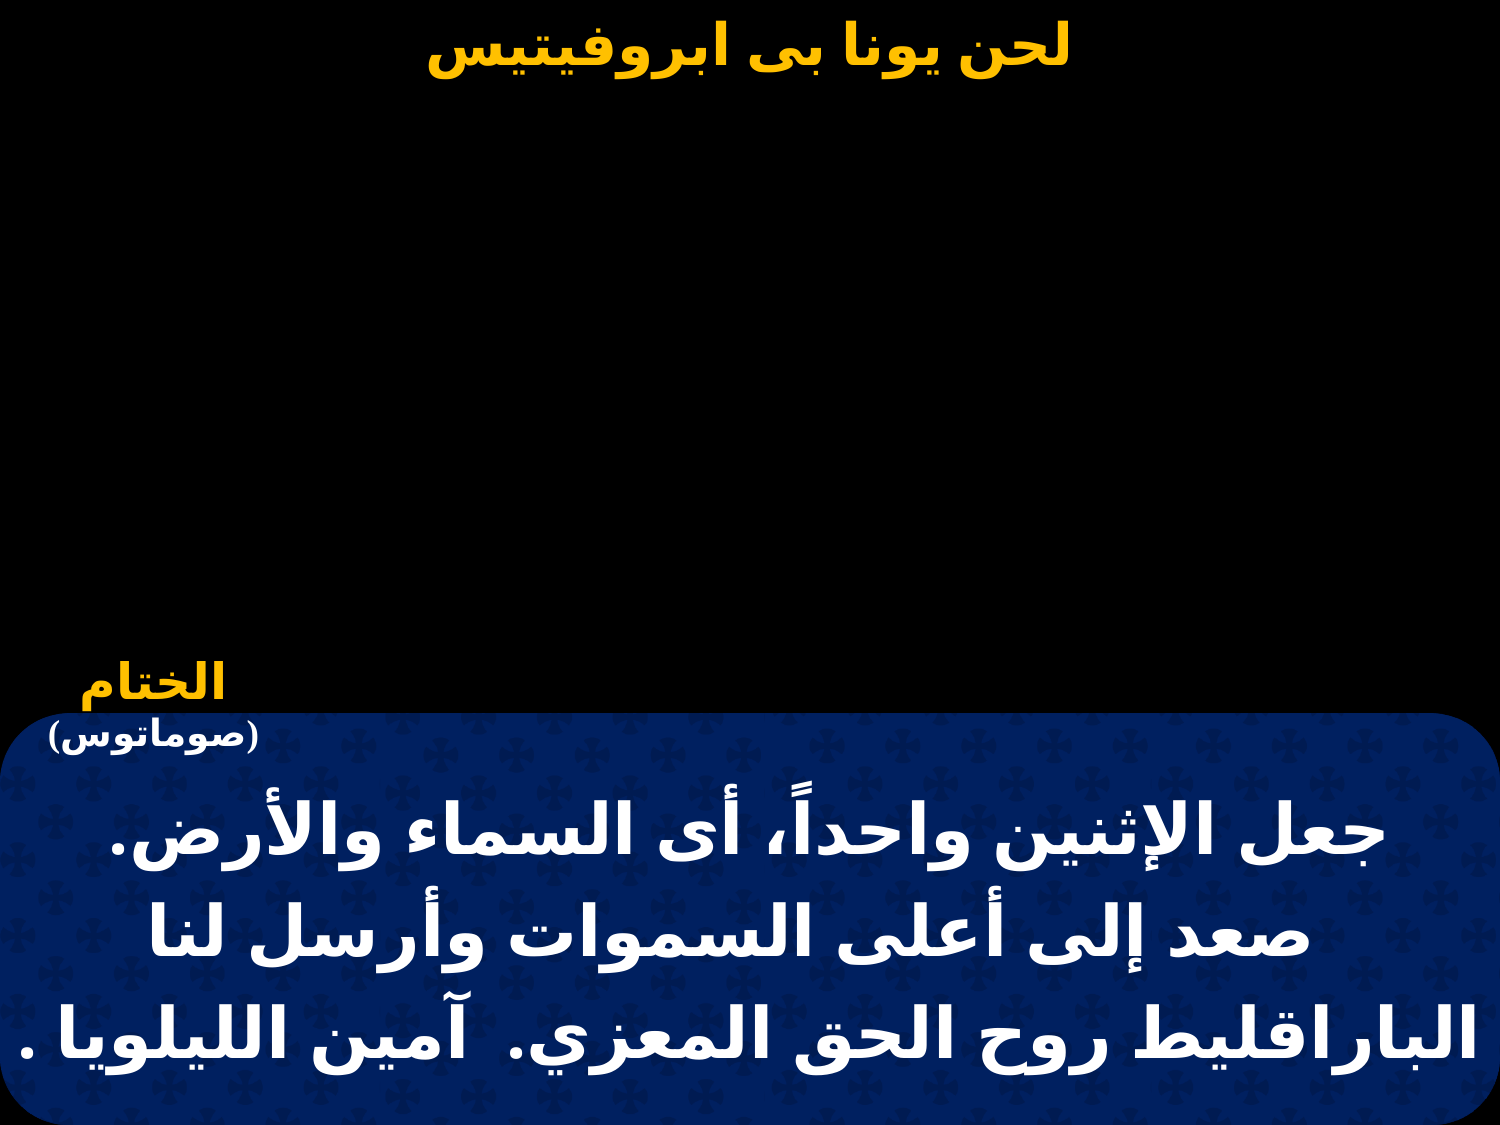

جعل الإثنين واحداً، أى السماء والأرض.
  صعد إلى أعلى السموات وأرسل لنا الباراقليط روح الحق المعزي.  آمين الليلويا .